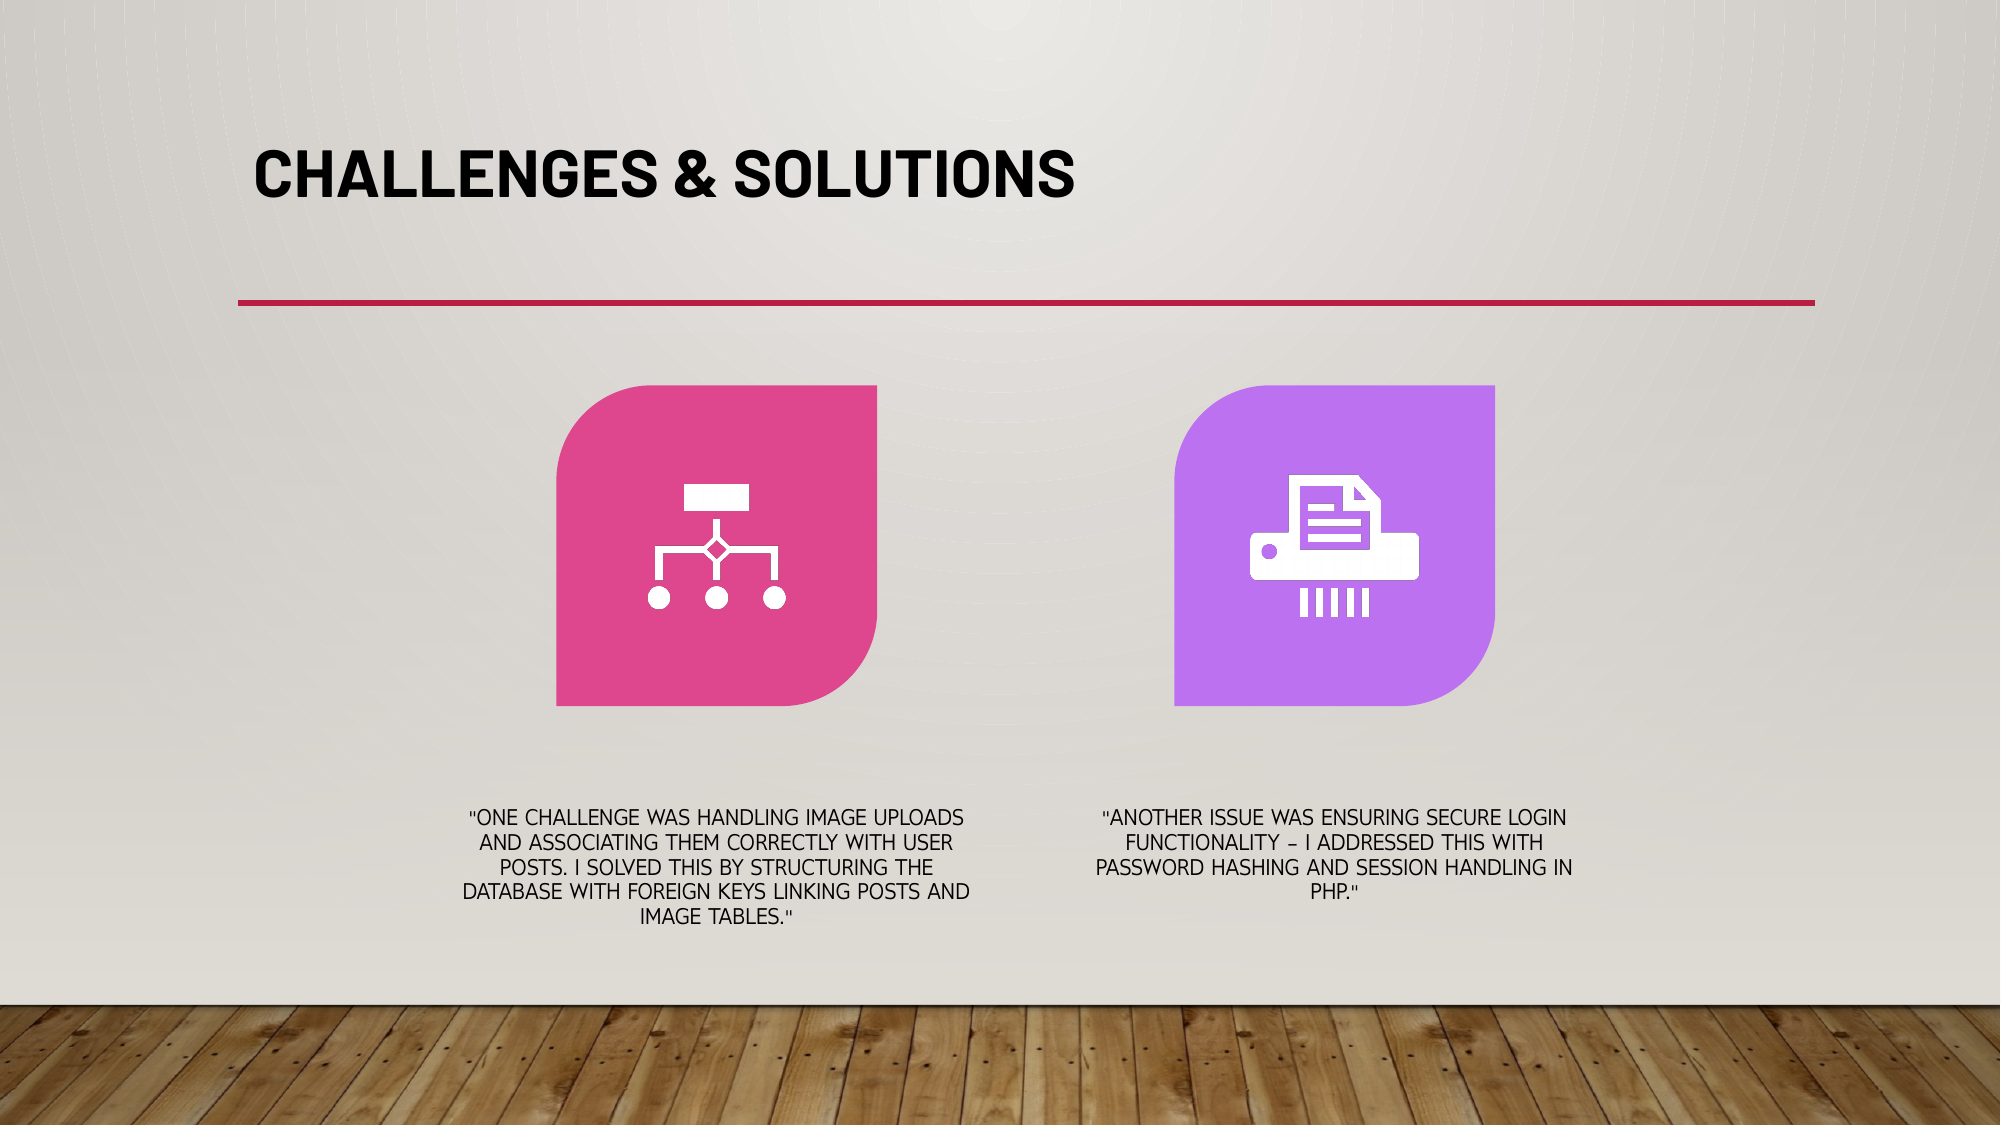

# Challenges & Solutions
"One challenge was handling image uploads and associating them correctly with user posts. I solved this by structuring the database with foreign keys linking posts and image tables."
"Another issue was ensuring secure login functionality – I addressed this with password hashing and session handling in PHP."